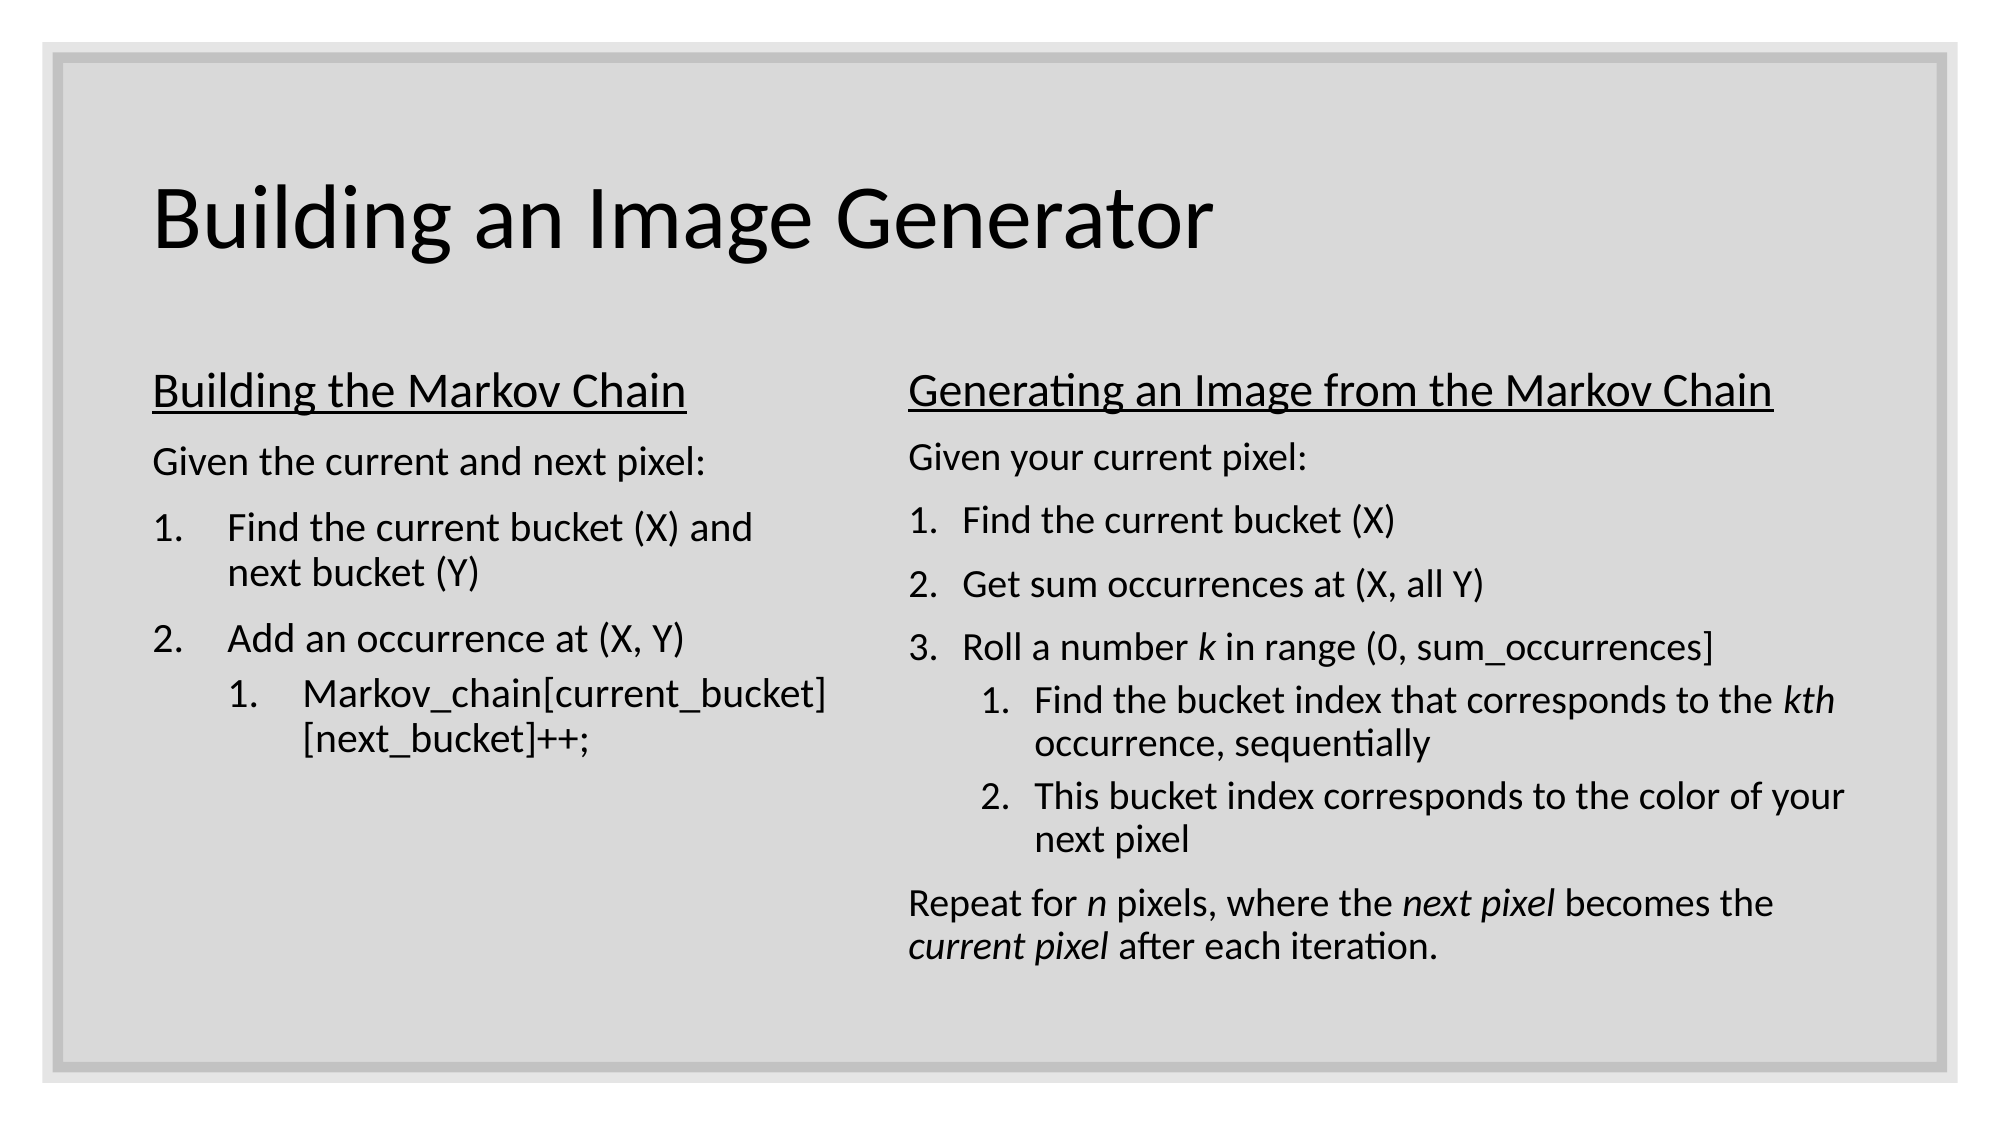

# Building an Image Generator
Building the Markov Chain
Given the current and next pixel:
Find the current bucket (X) and next bucket (Y)
Add an occurrence at (X, Y)
Markov_chain[current_bucket][next_bucket]++;
Generating an Image from the Markov Chain
Given your current pixel:
Find the current bucket (X)
Get sum occurrences at (X, all Y)
Roll a number k in range (0, sum_occurrences]
Find the bucket index that corresponds to the kth occurrence, sequentially
This bucket index corresponds to the color of your next pixel
Repeat for n pixels, where the next pixel becomes the current pixel after each iteration.